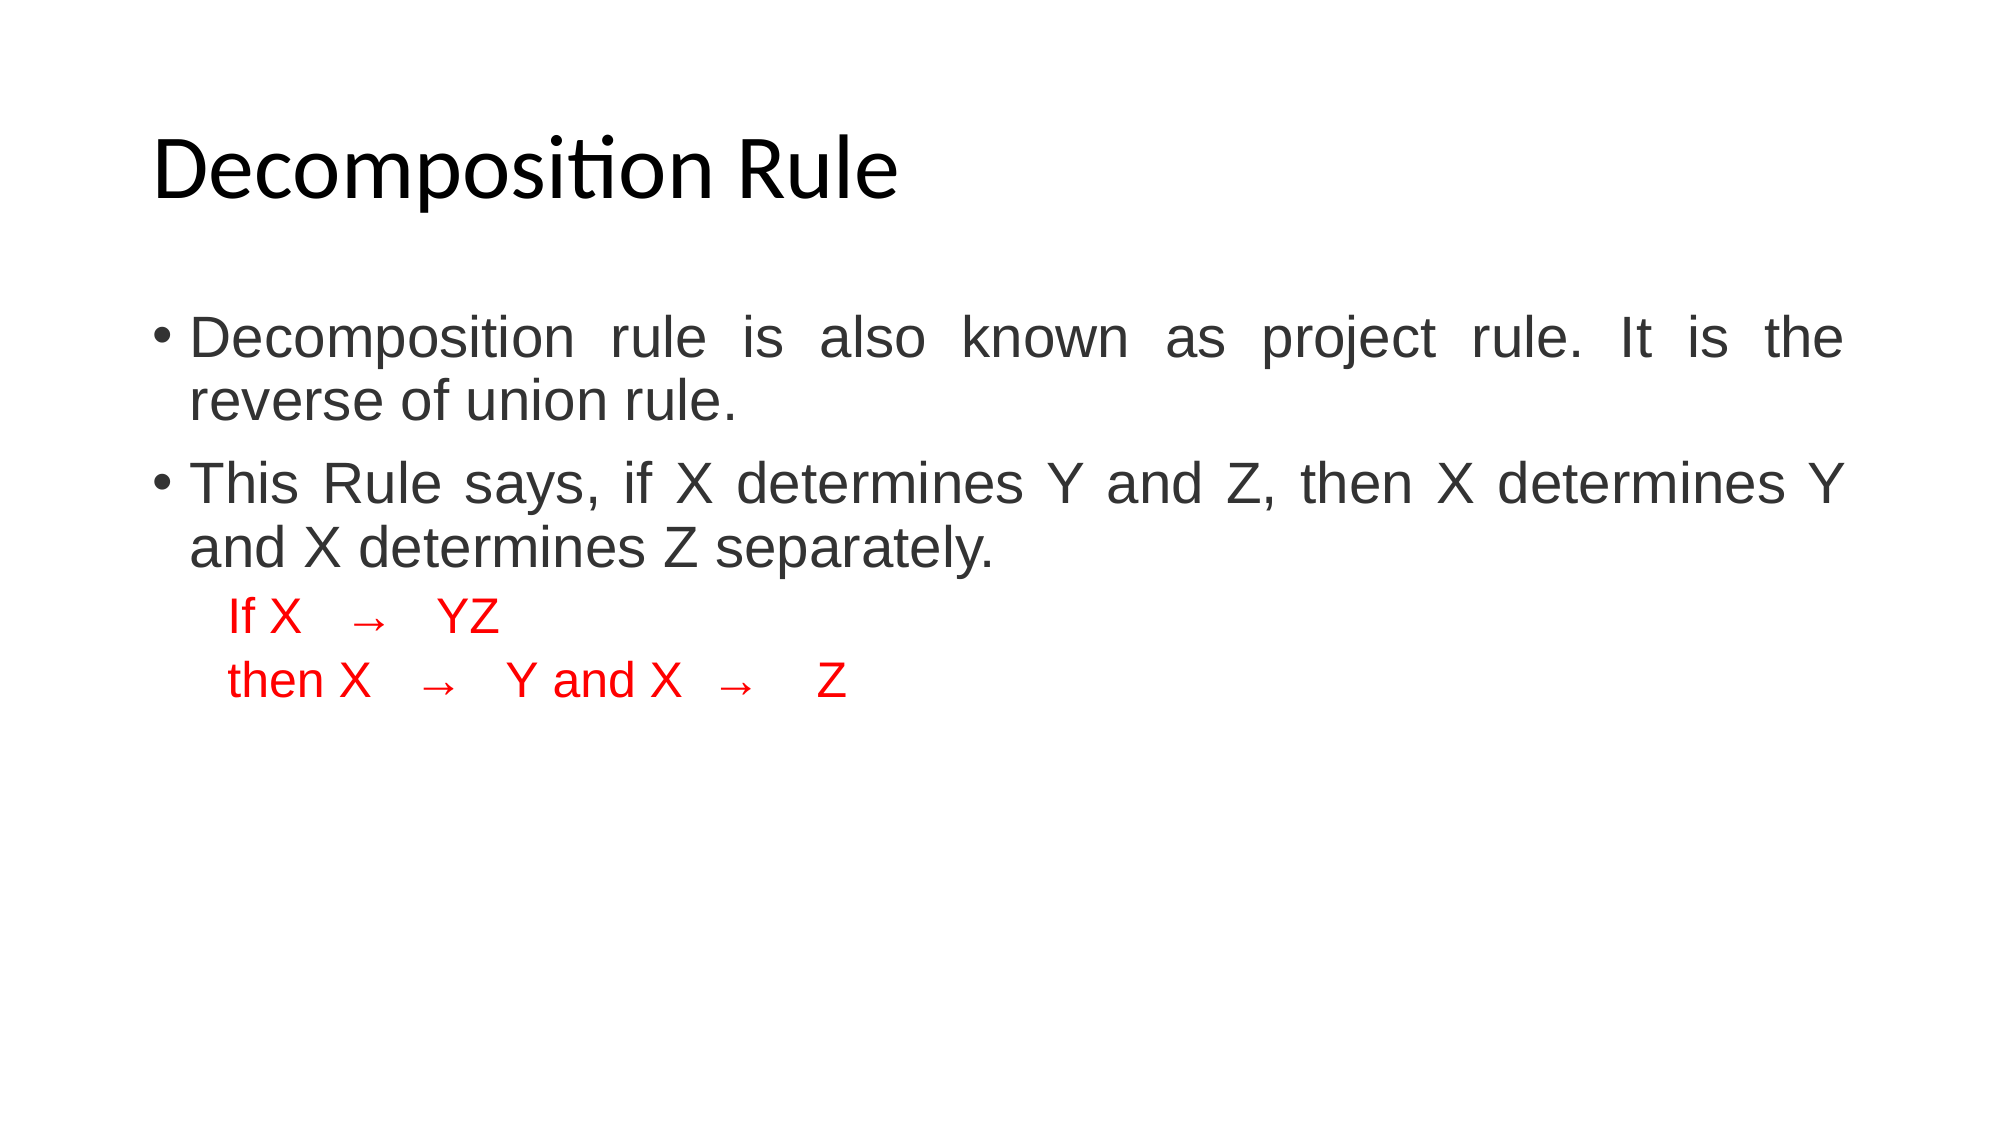

# Decomposition Rule
Decomposition rule is also known as project rule. It is the reverse of union rule.
This Rule says, if X determines Y and Z, then X determines Y and X determines Z separately.
If X   →   YZ
then X   →   Y and X  →    Z